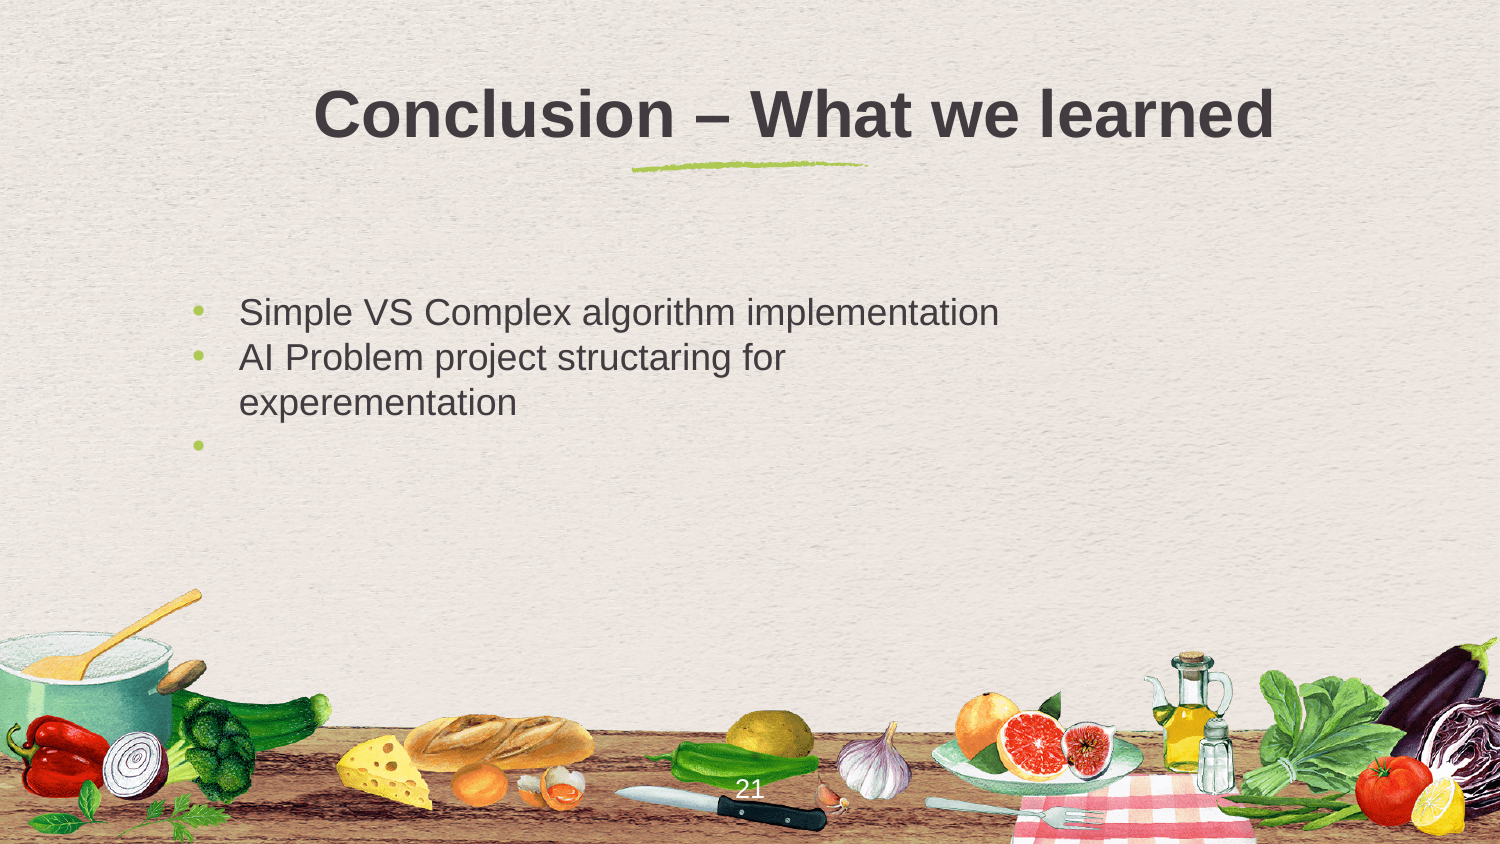

# Conclusion – What we learned

Simple VS Complex algorithm implementation
AI Problem project structaring for experementation

21